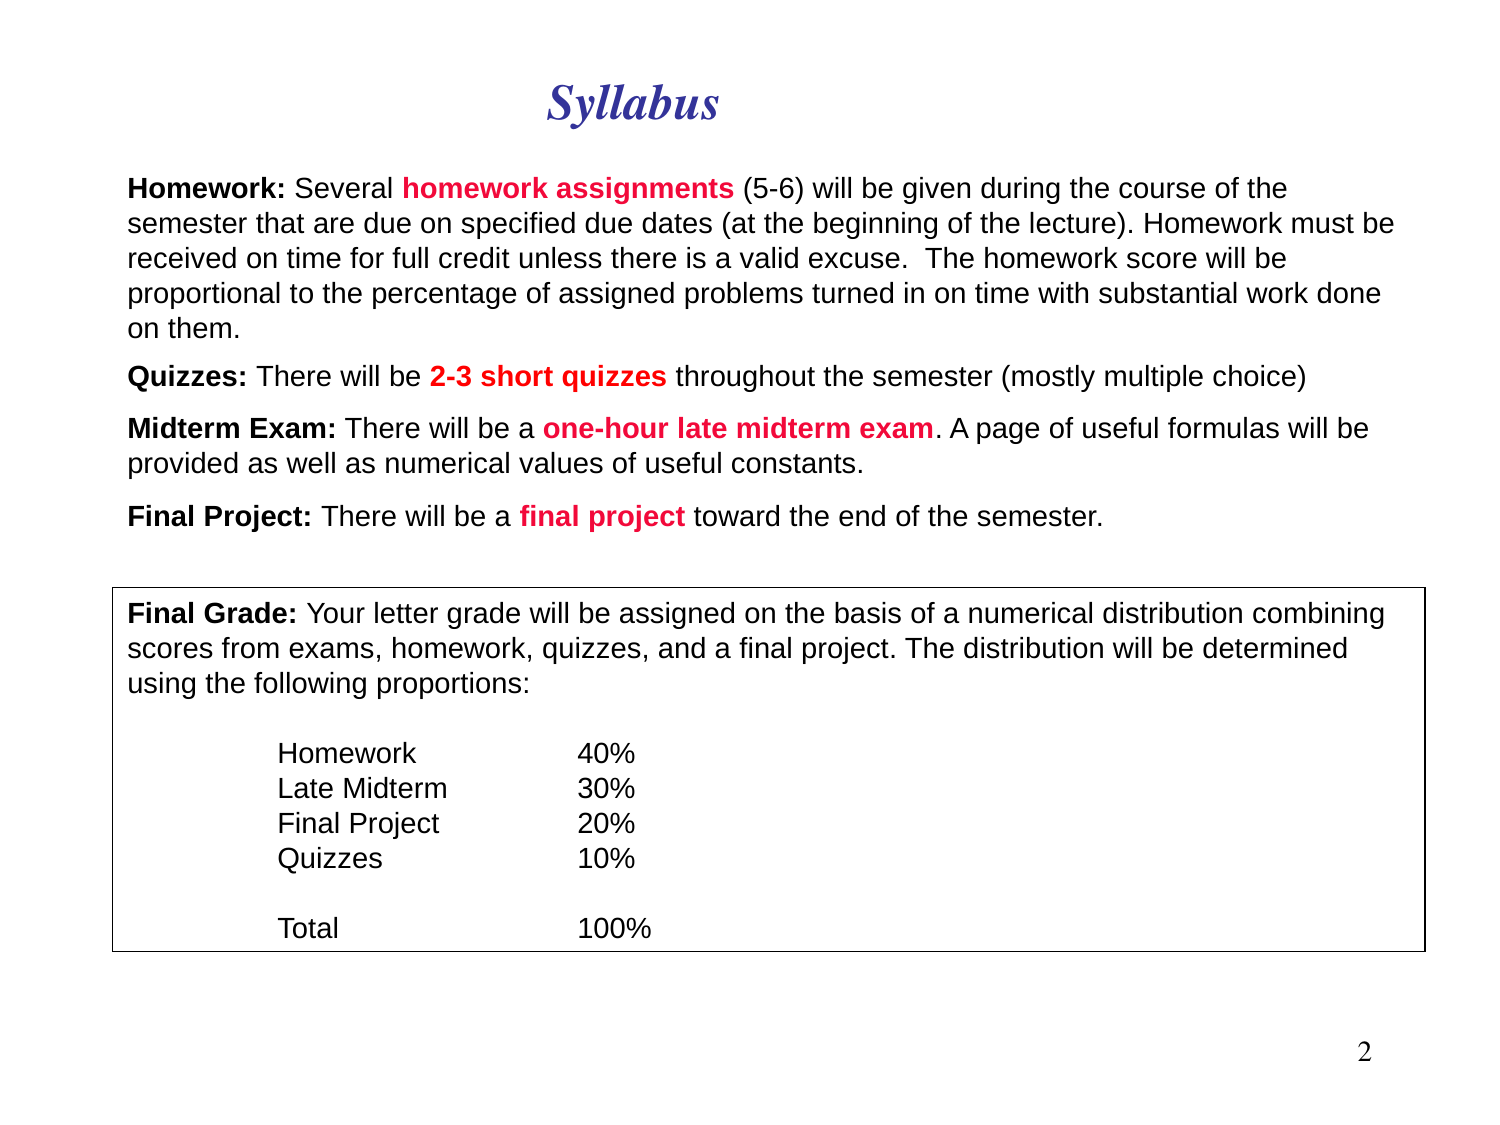

Syllabus
Homework: Several homework assignments (5-6) will be given during the course of the semester that are due on specified due dates (at the beginning of the lecture). Homework must be received on time for full credit unless there is a valid excuse.  The homework score will be proportional to the percentage of assigned problems turned in on time with substantial work done on them.
Quizzes: There will be 2-3 short quizzes throughout the semester (mostly multiple choice)

Midterm Exam: There will be a one-hour late midterm exam. A page of useful formulas will be provided as well as numerical values of useful constants.

Final Project: There will be a final project toward the end of the semester.
Final Grade: Your letter grade will be assigned on the basis of a numerical distribution combining scores from exams, homework, quizzes, and a final project. The distribution will be determined using the following proportions:

	Homework		40%
	Late Midterm 	30%
	Final Project	20%
	Quizzes		10%

	Total		100%

2